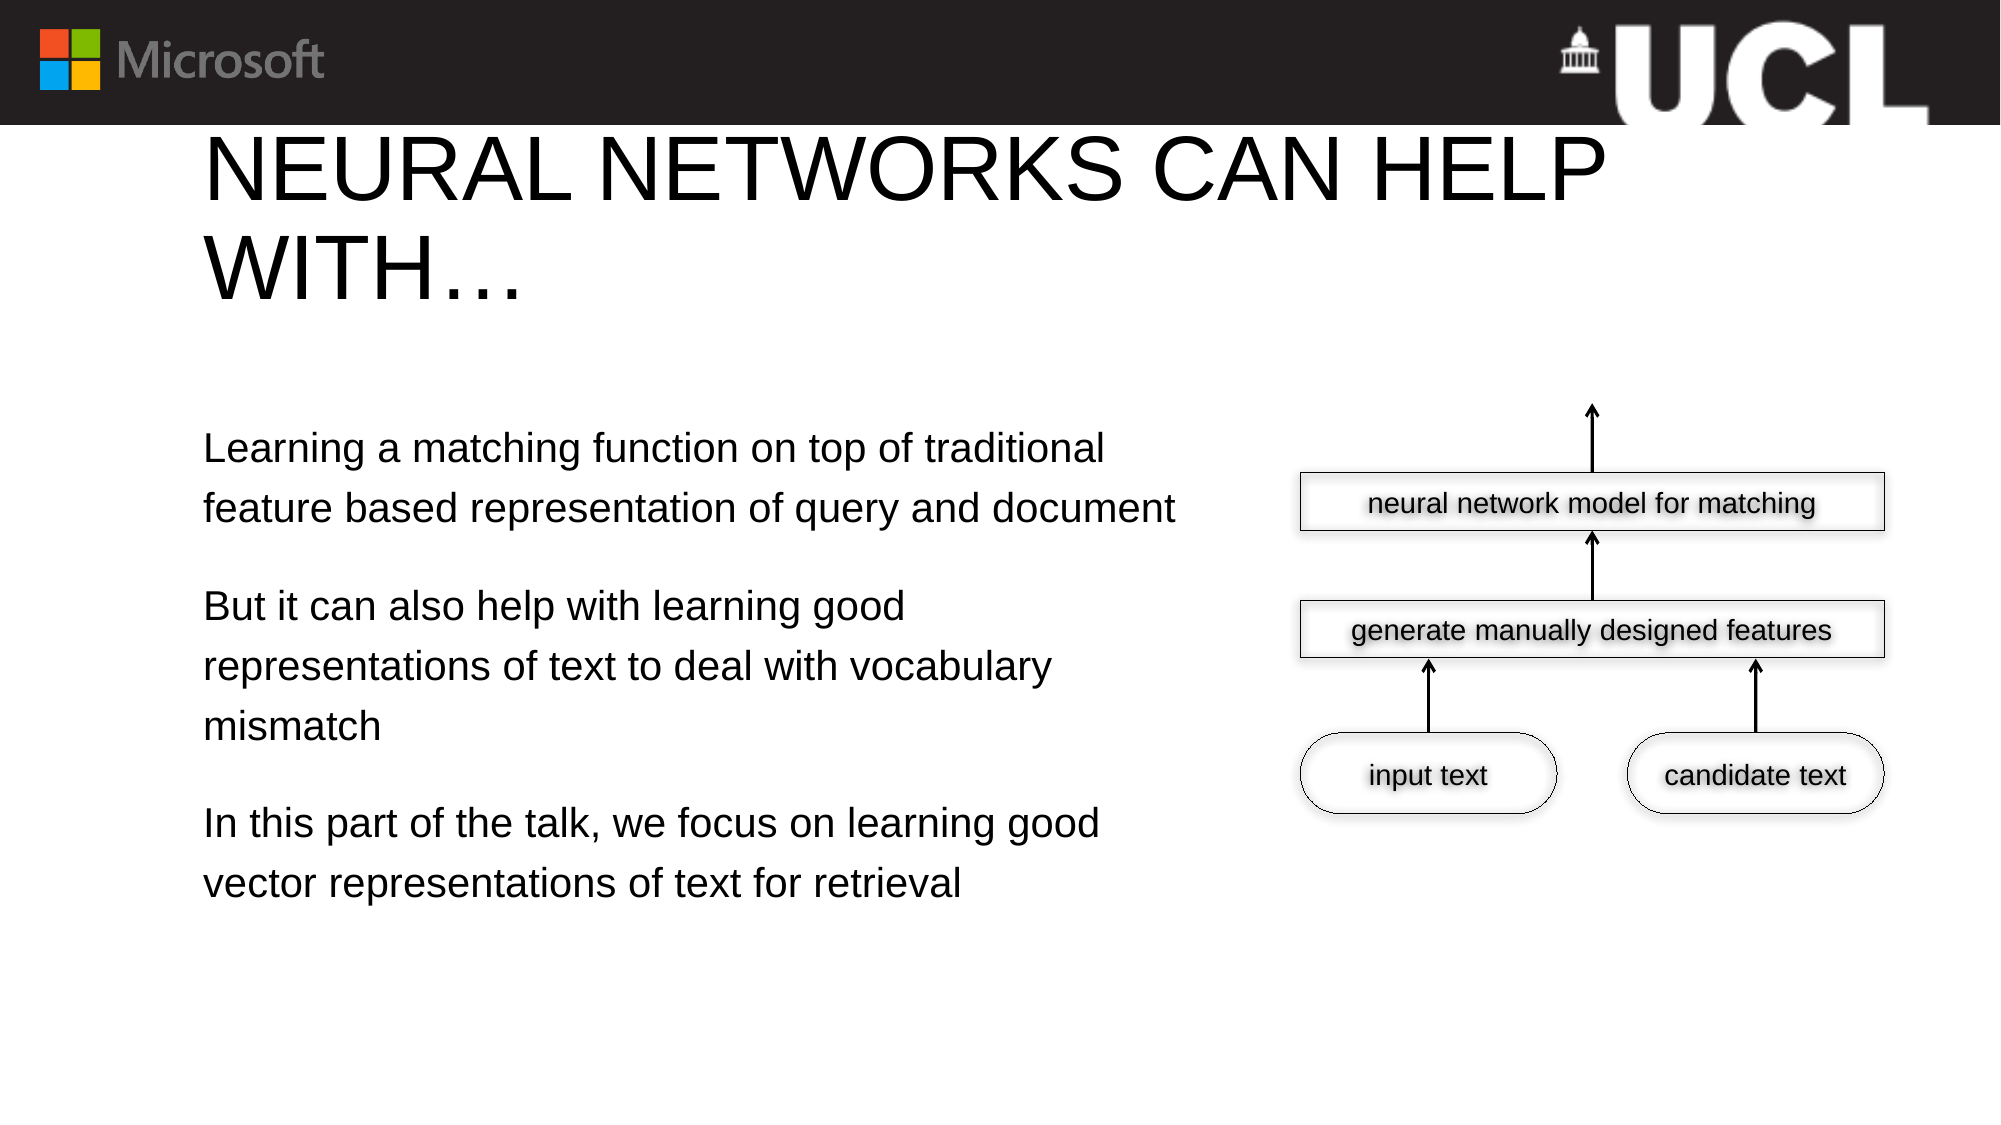

# Neural networks can help with…
Learning a matching function on top of traditional feature based representation of query and document
But it can also help with learning good representations of text to deal with vocabulary mismatch
In this part of the talk, we focus on learning good vector representations of text for retrieval
neural network model for matching
generate manually designed features
input text
candidate text